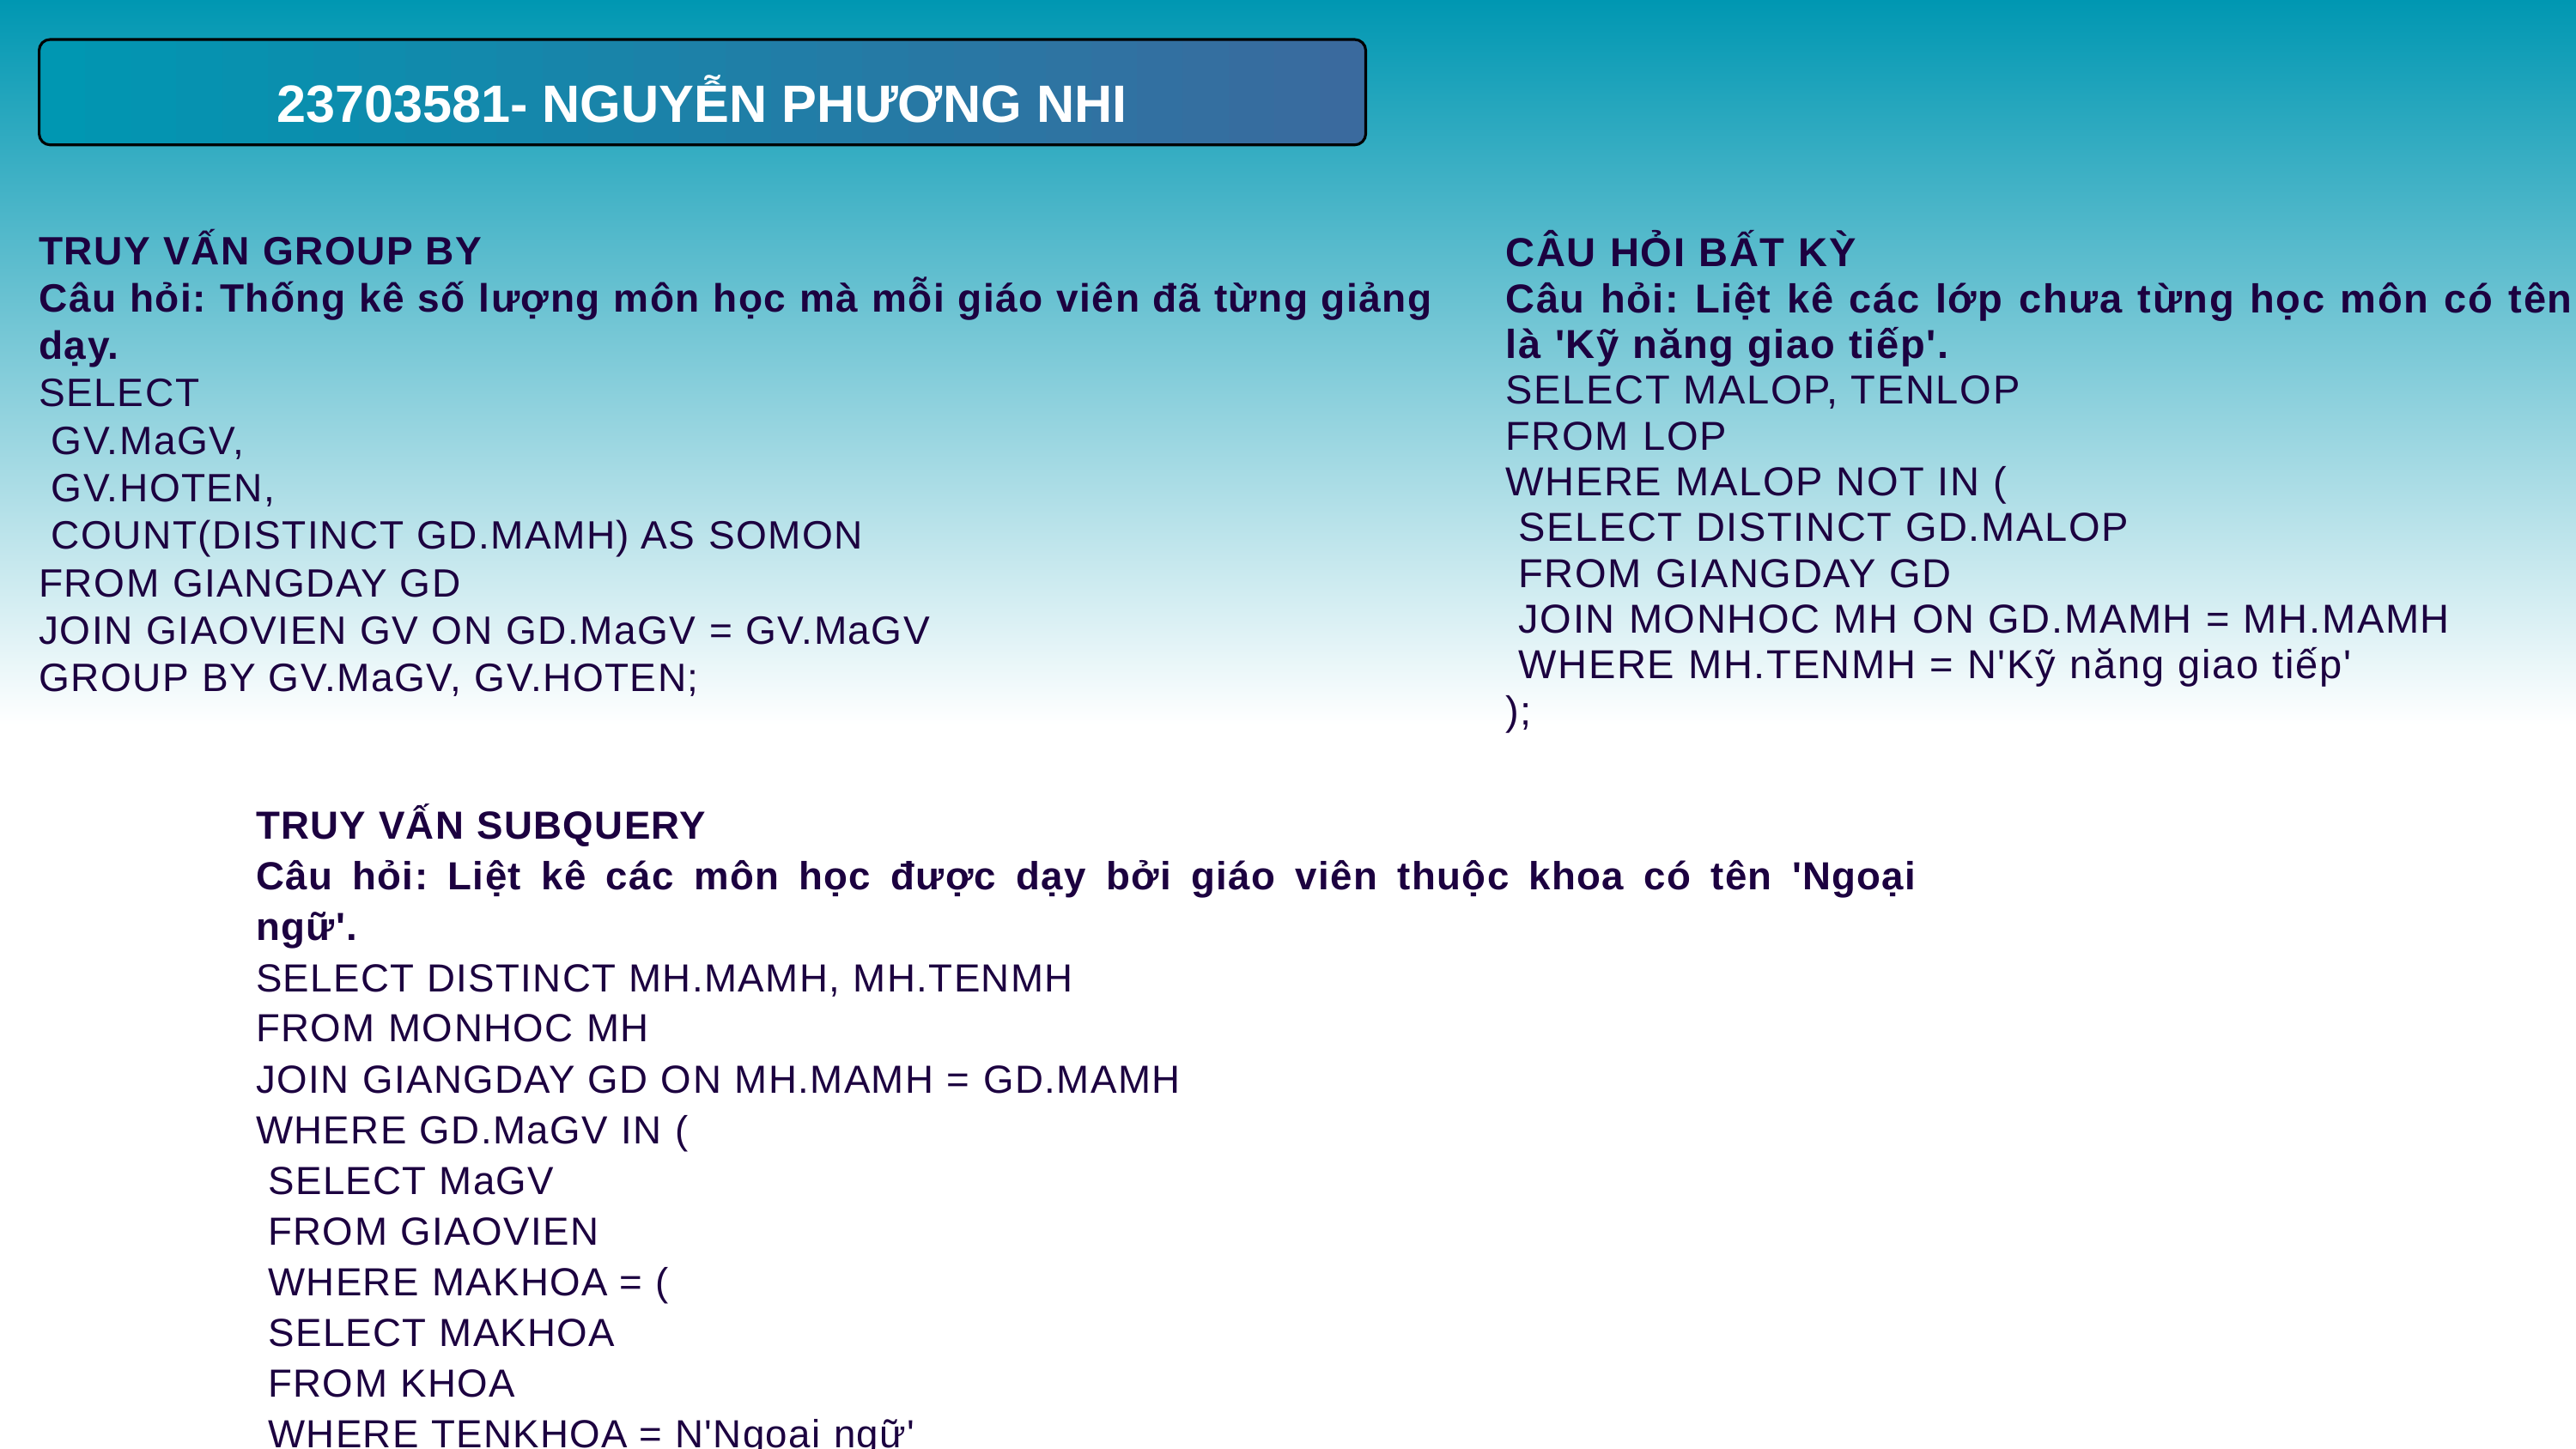

23703581- NGUYỄN PHƯƠNG NHI
TRUY VẤN GROUP BY
Câu hỏi: Thống kê số lượng môn học mà mỗi giáo viên đã từng giảng dạy.
SELECT
 GV.MaGV,
 GV.HOTEN,
 COUNT(DISTINCT GD.MAMH) AS SOMON
FROM GIANGDAY GD
JOIN GIAOVIEN GV ON GD.MaGV = GV.MaGV
GROUP BY GV.MaGV, GV.HOTEN;
CÂU HỎI BẤT KỲ
Câu hỏi: Liệt kê các lớp chưa từng học môn có tên là 'Kỹ năng giao tiếp'.
SELECT MALOP, TENLOP
FROM LOP
WHERE MALOP NOT IN (
 SELECT DISTINCT GD.MALOP
 FROM GIANGDAY GD
 JOIN MONHOC MH ON GD.MAMH = MH.MAMH
 WHERE MH.TENMH = N'Kỹ năng giao tiếp'
);
TRUY VẤN SUBQUERY
Câu hỏi: Liệt kê các môn học được dạy bởi giáo viên thuộc khoa có tên 'Ngoại ngữ'.
SELECT DISTINCT MH.MAMH, MH.TENMH
FROM MONHOC MH
JOIN GIANGDAY GD ON MH.MAMH = GD.MAMH
WHERE GD.MaGV IN (
 SELECT MaGV
 FROM GIAOVIEN
 WHERE MAKHOA = (
 SELECT MAKHOA
 FROM KHOA
 WHERE TENKHOA = N'Ngoại ngữ'
 )